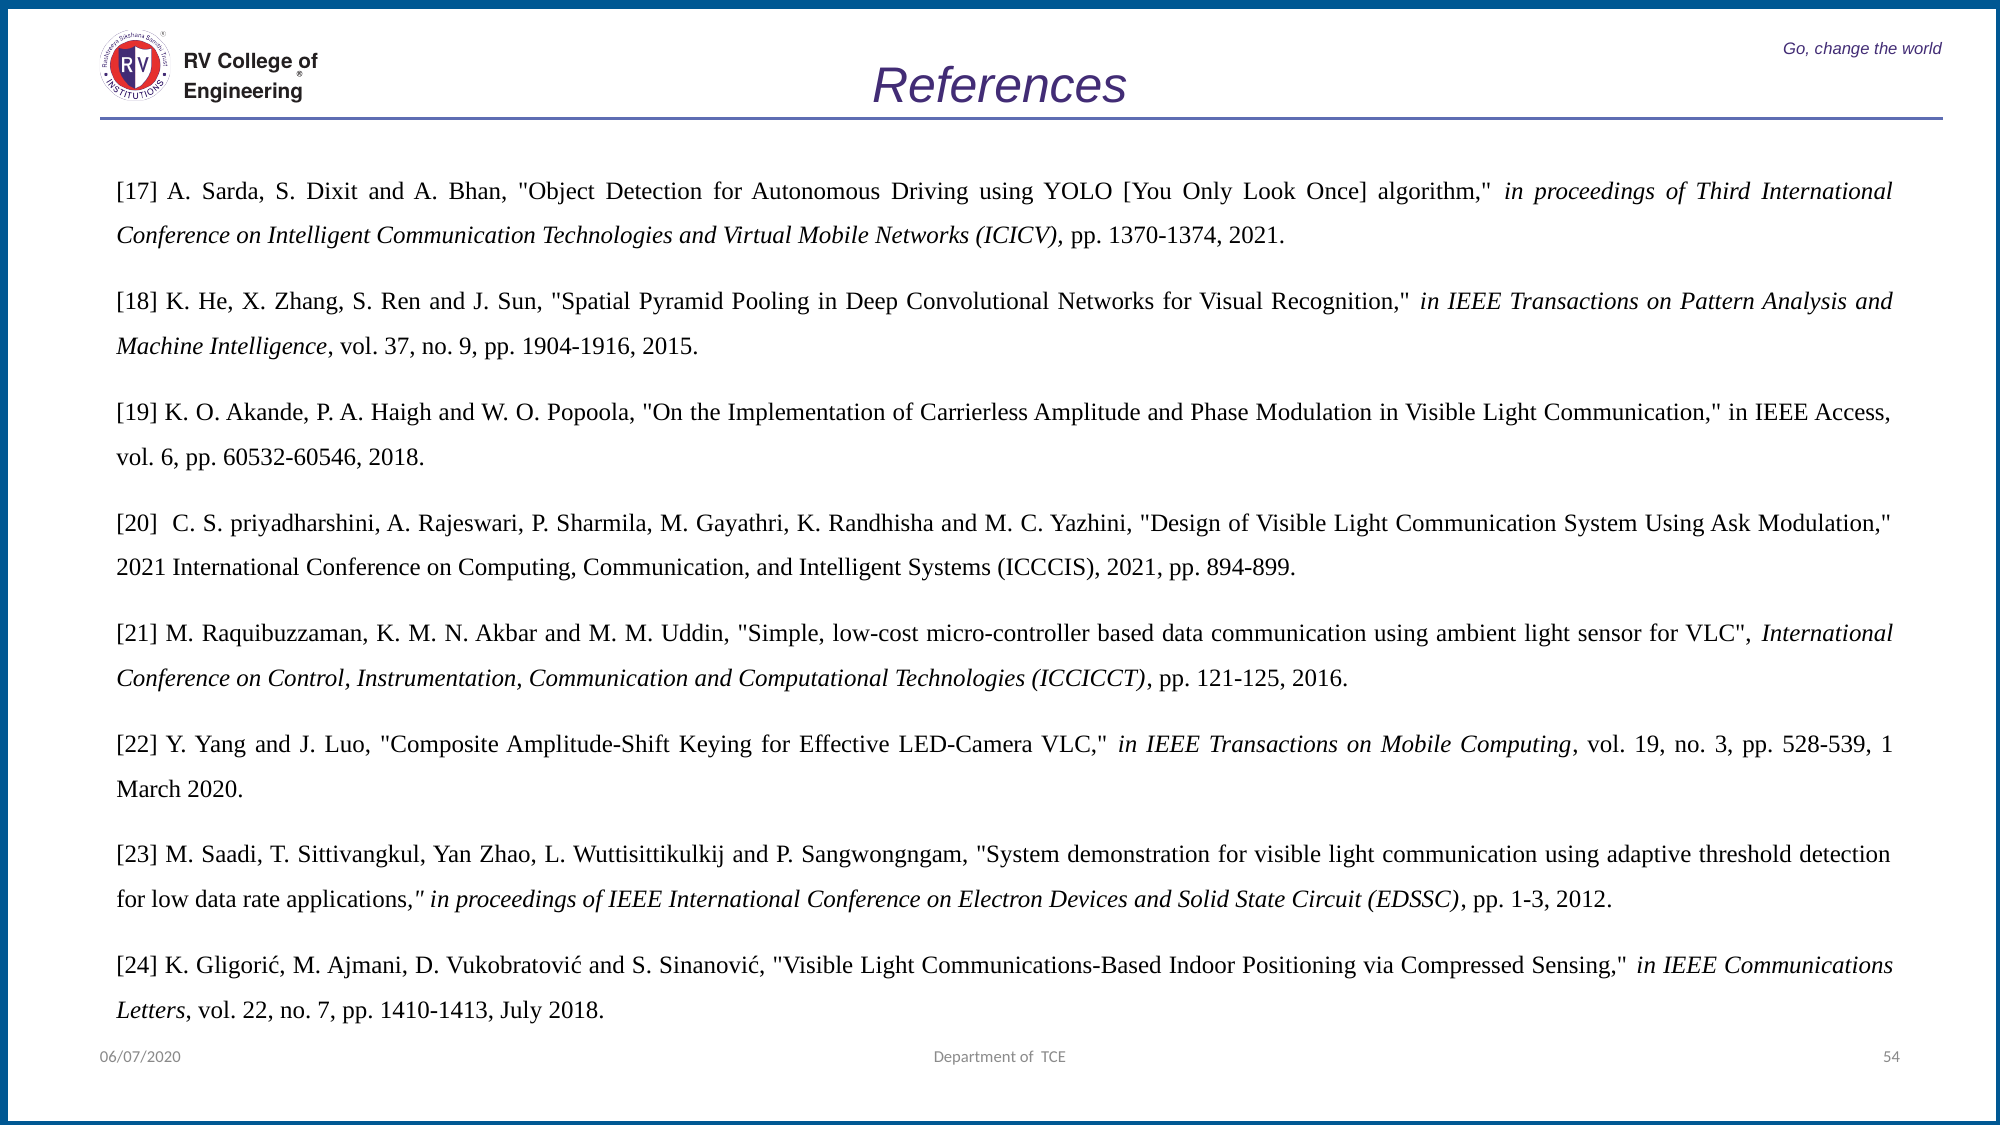

# Go, change the world
RV College of
Engineering
References

[17] A. Sarda, S. Dixit and A. Bhan, "Object Detection for Autonomous Driving using YOLO [You Only Look Once] algorithm," in proceedings of Third International Conference on Intelligent Communication Technologies and Virtual Mobile Networks (ICICV), pp. 1370-1374, 2021.
[18] K. He, X. Zhang, S. Ren and J. Sun, "Spatial Pyramid Pooling in Deep Convolutional Networks for Visual Recognition," in IEEE Transactions on Pattern Analysis and Machine Intelligence, vol. 37, no. 9, pp. 1904-1916, 2015.
[19] K. O. Akande, P. A. Haigh and W. O. Popoola, "On the Implementation of Carrierless Amplitude and Phase Modulation in Visible Light Communication," in IEEE Access, vol. 6, pp. 60532-60546, 2018.
[20]  C. S. priyadharshini, A. Rajeswari, P. Sharmila, M. Gayathri, K. Randhisha and M. C. Yazhini, "Design of Visible Light Communication System Using Ask Modulation," 2021 International Conference on Computing, Communication, and Intelligent Systems (ICCCIS), 2021, pp. 894-899.
[21] M. Raquibuzzaman, K. M. N. Akbar and M. M. Uddin, "Simple, low-cost micro-controller based data communication using ambient light sensor for VLC", International Conference on Control, Instrumentation, Communication and Computational Technologies (ICCICCT), pp. 121-125, 2016.
[22] Y. Yang and J. Luo, "Composite Amplitude-Shift Keying for Effective LED-Camera VLC," in IEEE Transactions on Mobile Computing, vol. 19, no. 3, pp. 528-539, 1 March 2020.
[23] M. Saadi, T. Sittivangkul, Yan Zhao, L. Wuttisittikulkij and P. Sangwongngam, "System demonstration for visible light communication using adaptive threshold detection for low data rate applications," in proceedings of IEEE International Conference on Electron Devices and Solid State Circuit (EDSSC), pp. 1-3, 2012.
[24] K. Gligorić, M. Ajmani, D. Vukobratović and S. Sinanović, "Visible Light Communications-Based Indoor Positioning via Compressed Sensing," in IEEE Communications Letters, vol. 22, no. 7, pp. 1410-1413, July 2018.

06/07/2020
Department of  TCE
54